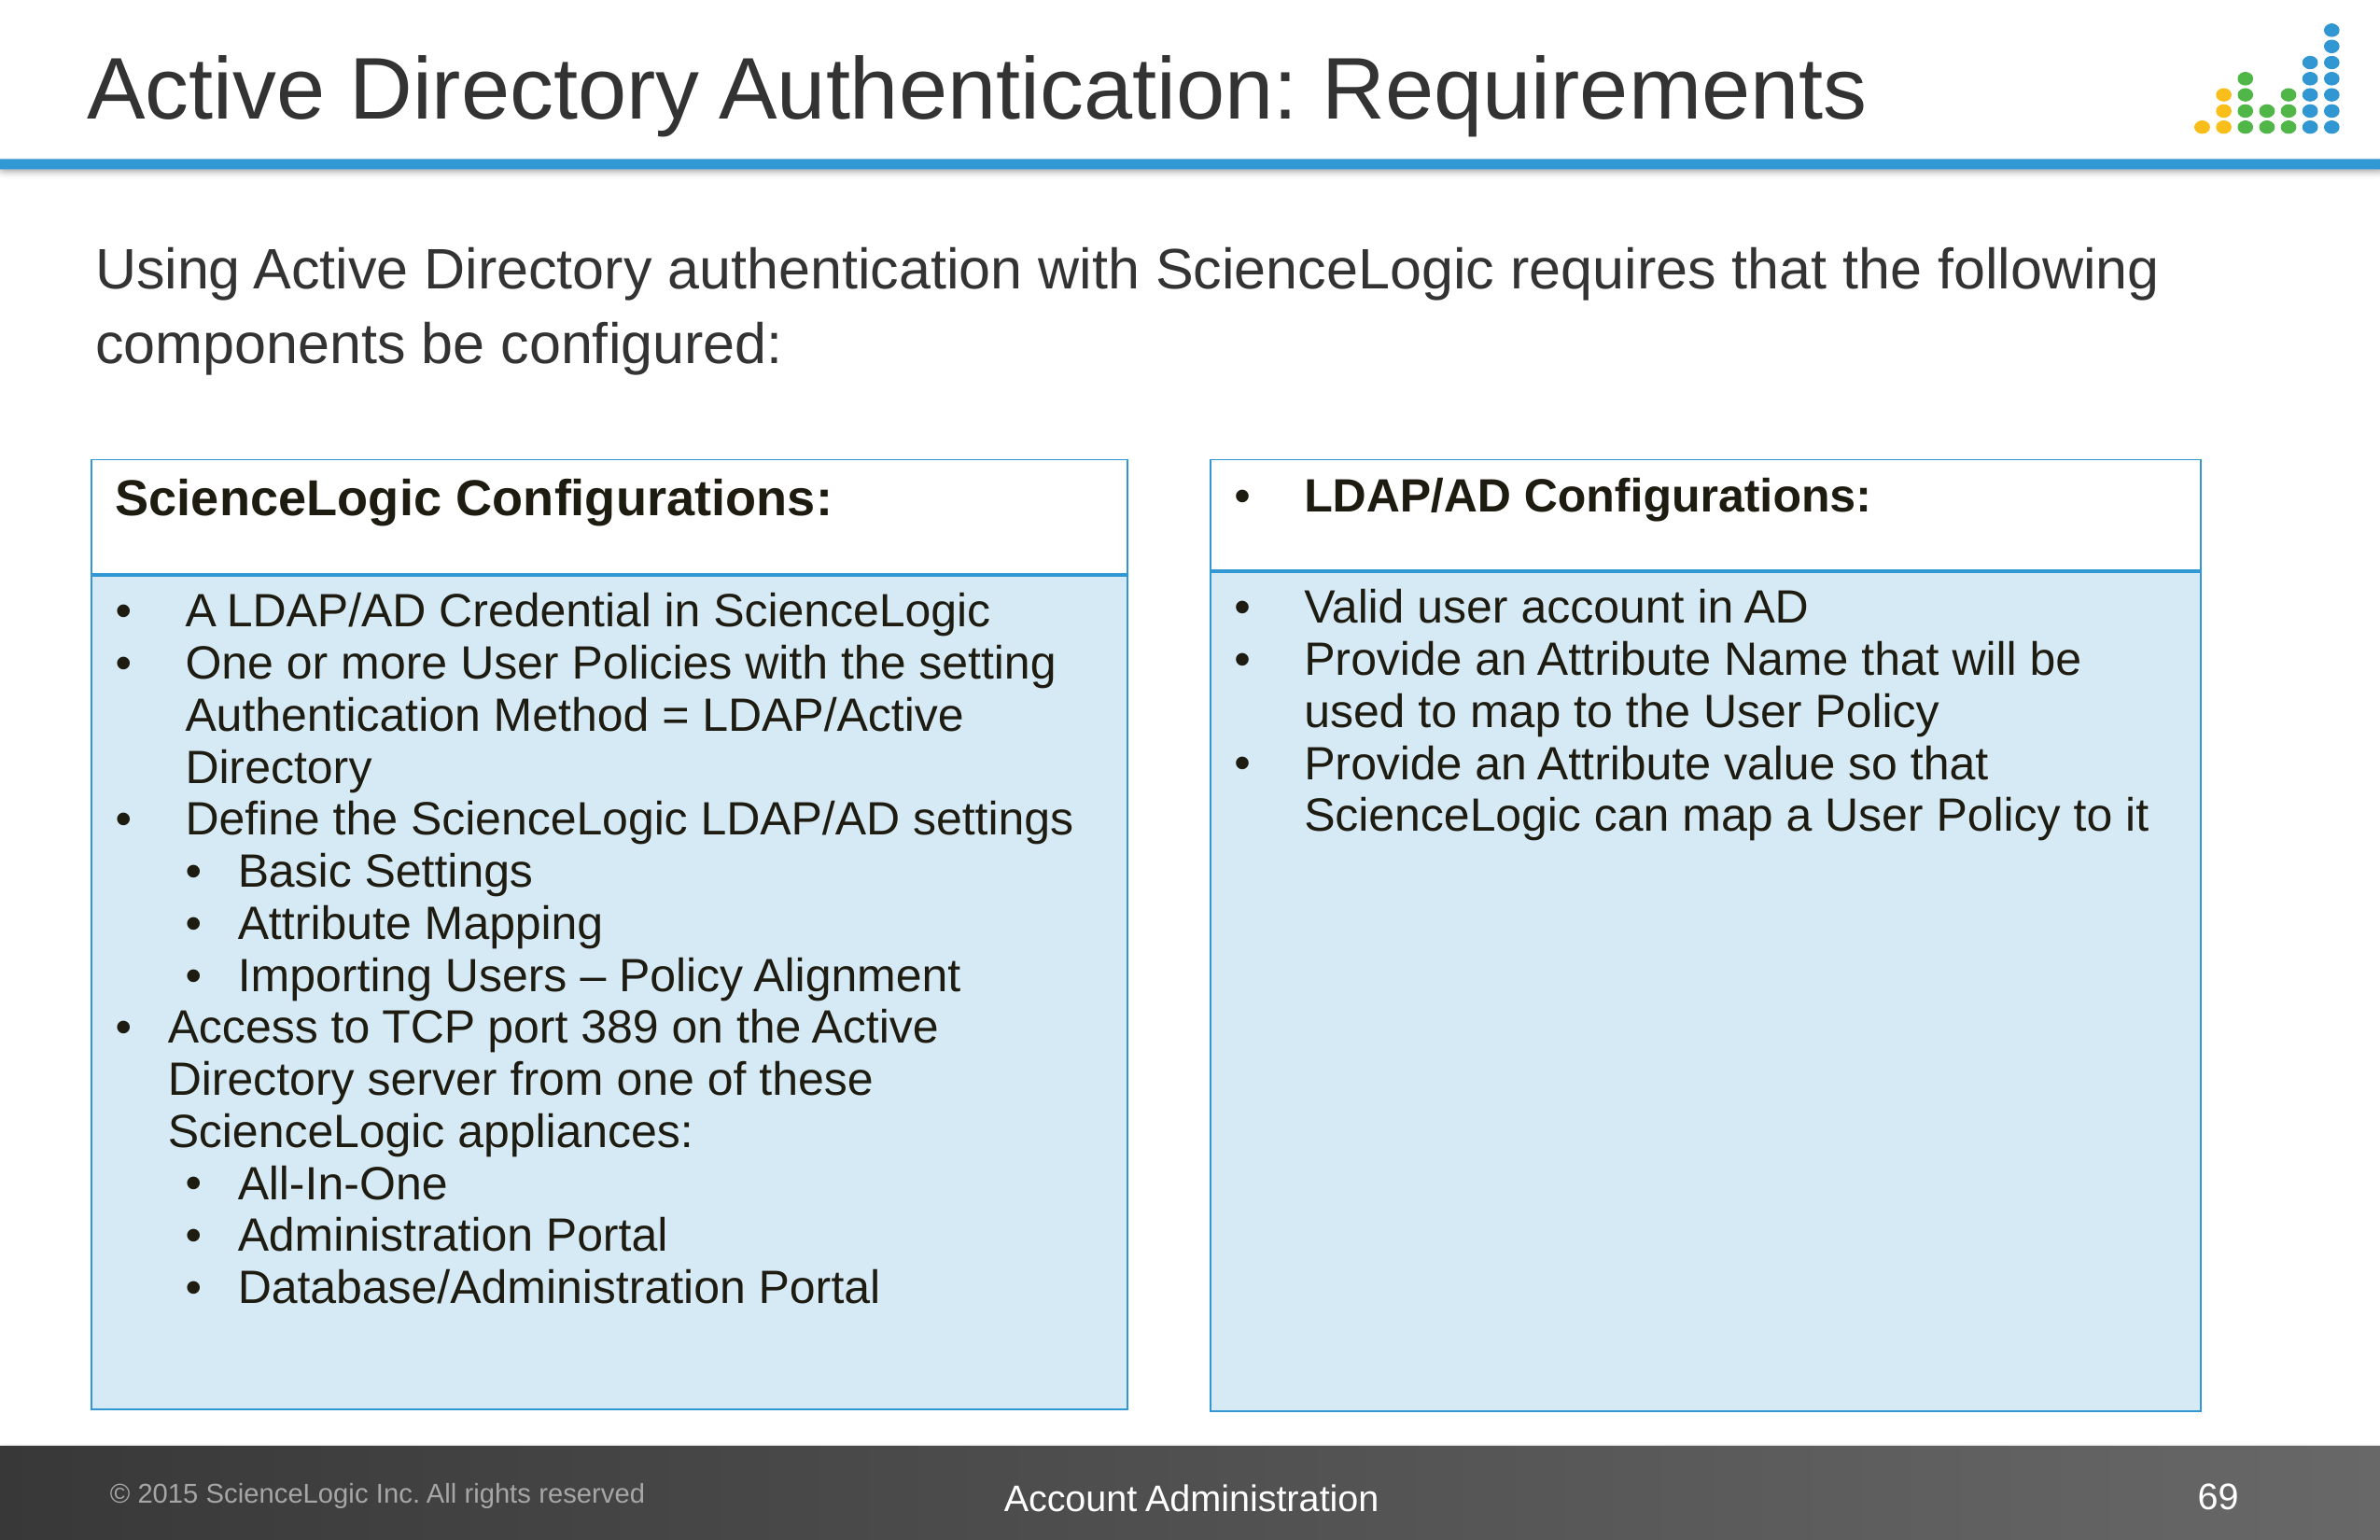

# Active Directory Authentication: Requirements
Using Active Directory authentication with ScienceLogic requires that the following components be configured:
| LDAP/AD Configurations: |
| --- |
| Valid user account in AD Provide an Attribute Name that will be used to map to the User Policy Provide an Attribute value so that ScienceLogic can map a User Policy to it |
| ScienceLogic Configurations: |
| --- |
| A LDAP/AD Credential in ScienceLogic One or more User Policies with the setting Authentication Method = LDAP/Active Directory Define the ScienceLogic LDAP/AD settings Basic Settings Attribute Mapping Importing Users – Policy Alignment Access to TCP port 389 on the Active Directory server from one of these ScienceLogic appliances: All-In-One Administration Portal Database/Administration Portal |
Account Administration
69